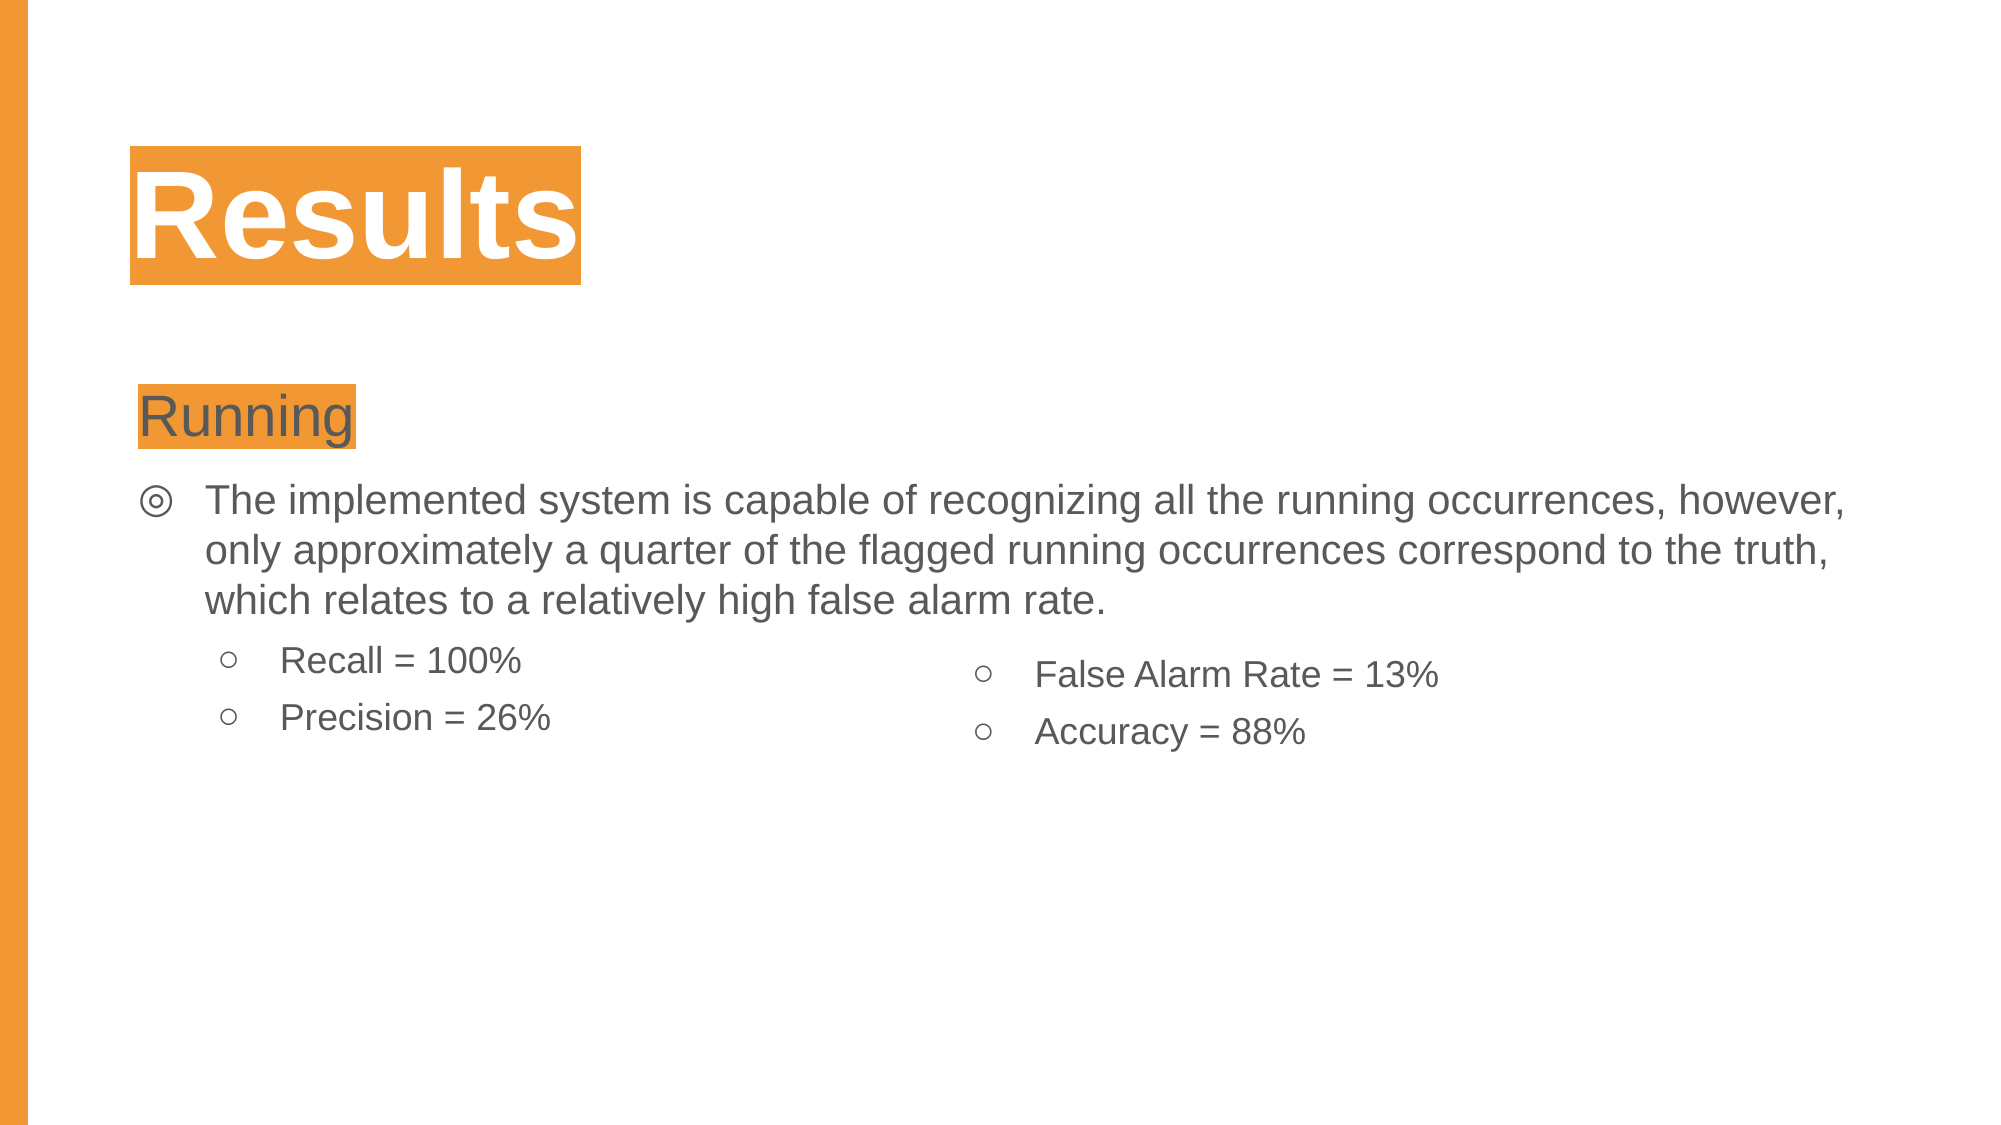

Results
Running
The implemented system is capable of recognizing all the running occurrences, however, only approximately a quarter of the flagged running occurrences correspond to the truth, which relates to a relatively high false alarm rate.
Recall = 100%
Precision = 26%

False Alarm Rate = 13%
Accuracy = 88%